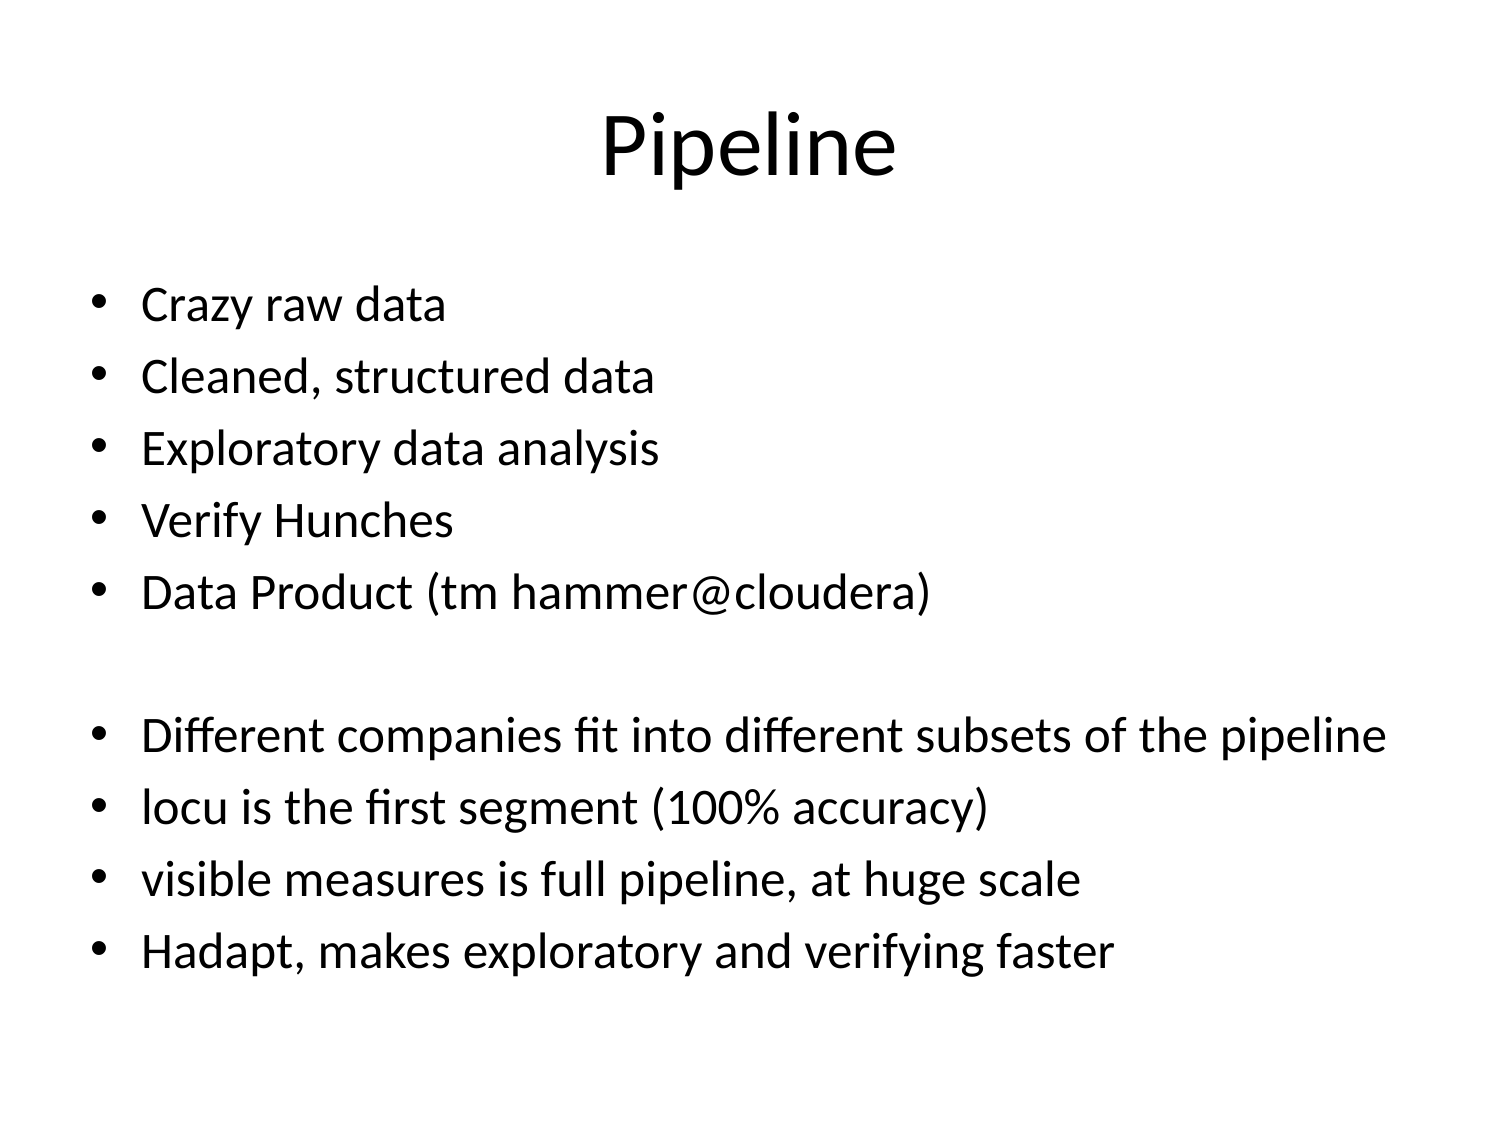

# Pipeline
Crazy raw data
Cleaned, structured data
Exploratory data analysis
Verify Hunches
Data Product (tm hammer@cloudera)

Different companies fit into different subsets of the pipeline
locu is the first segment (100% accuracy)
visible measures is full pipeline, at huge scale
Hadapt, makes exploratory and verifying faster